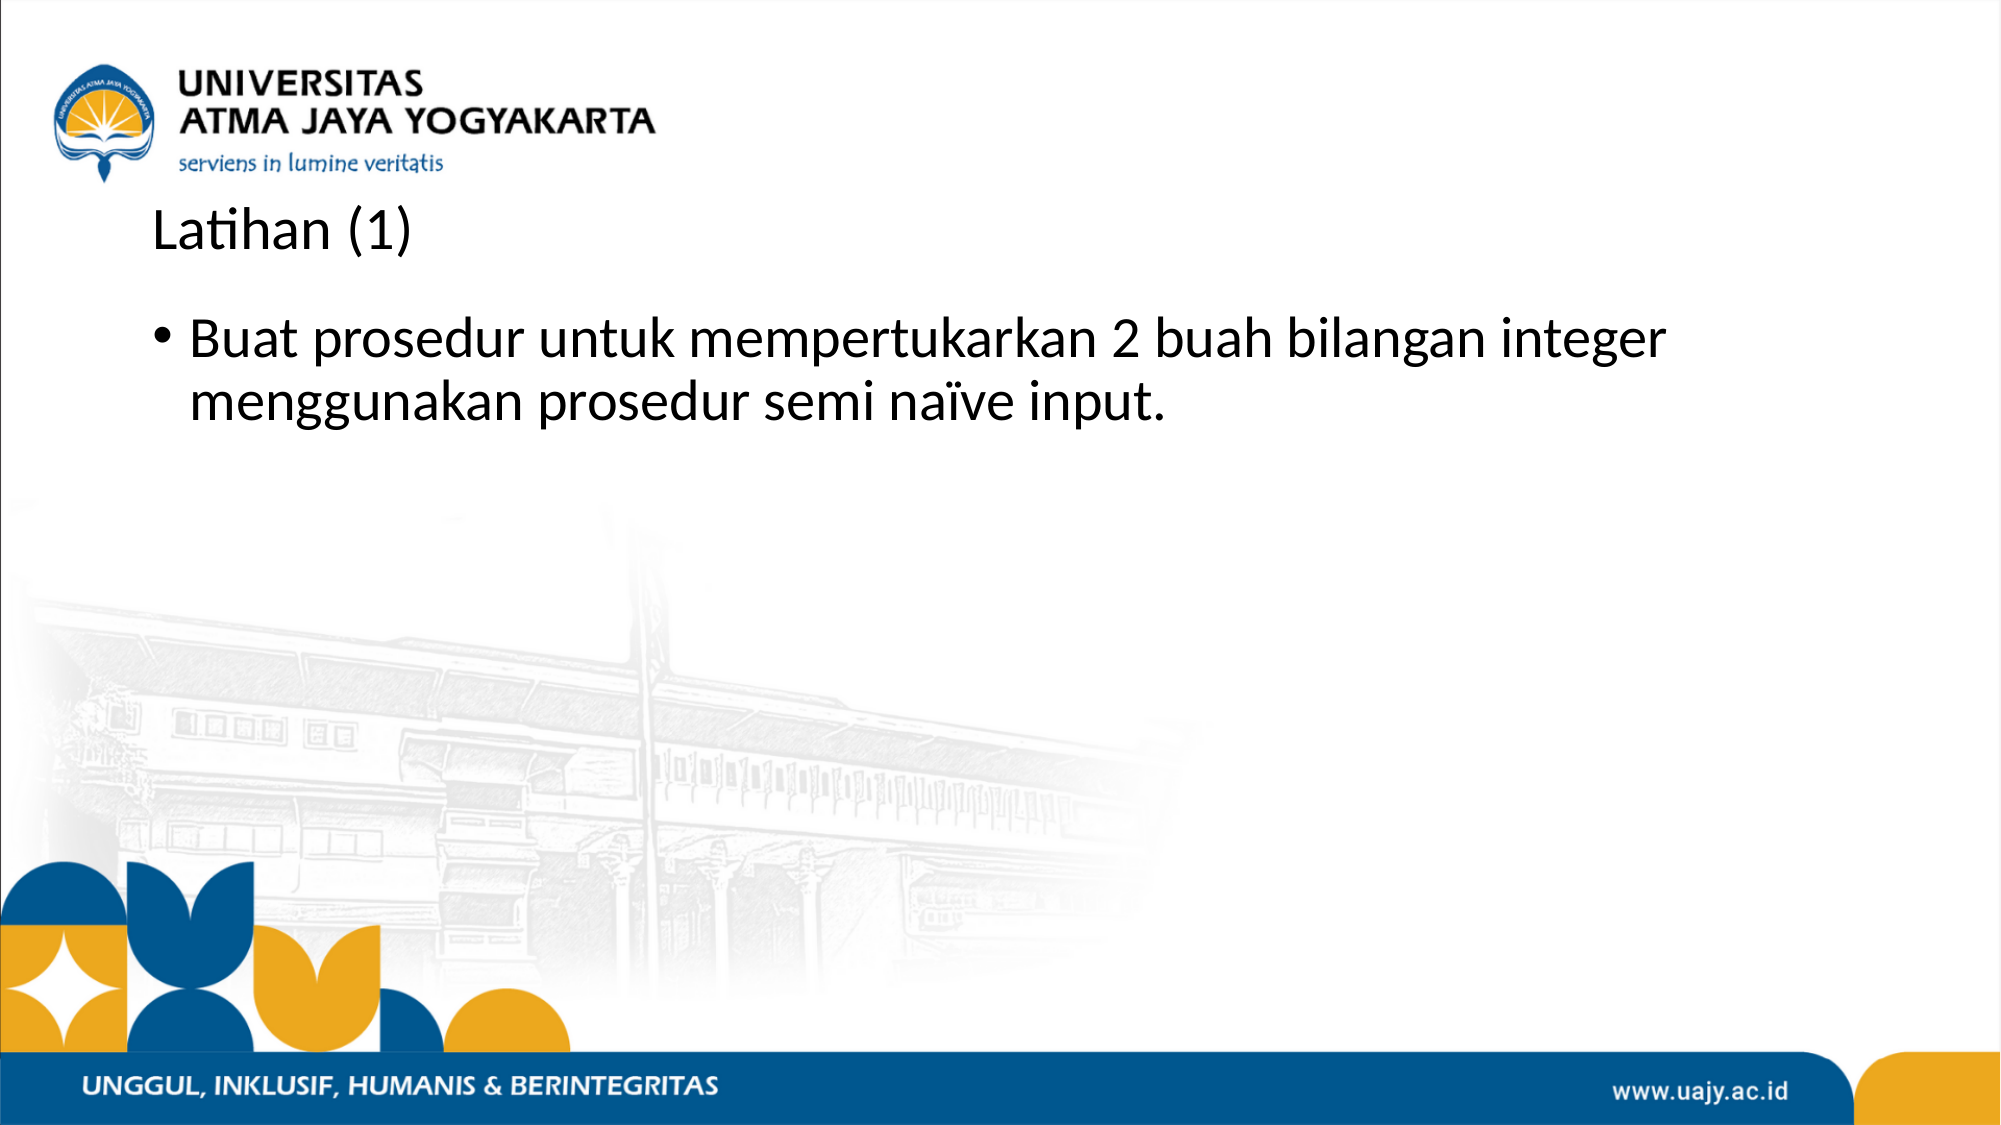

# Latihan (1)
Buat prosedur untuk mempertukarkan 2 buah bilangan integer menggunakan prosedur semi naïve input.